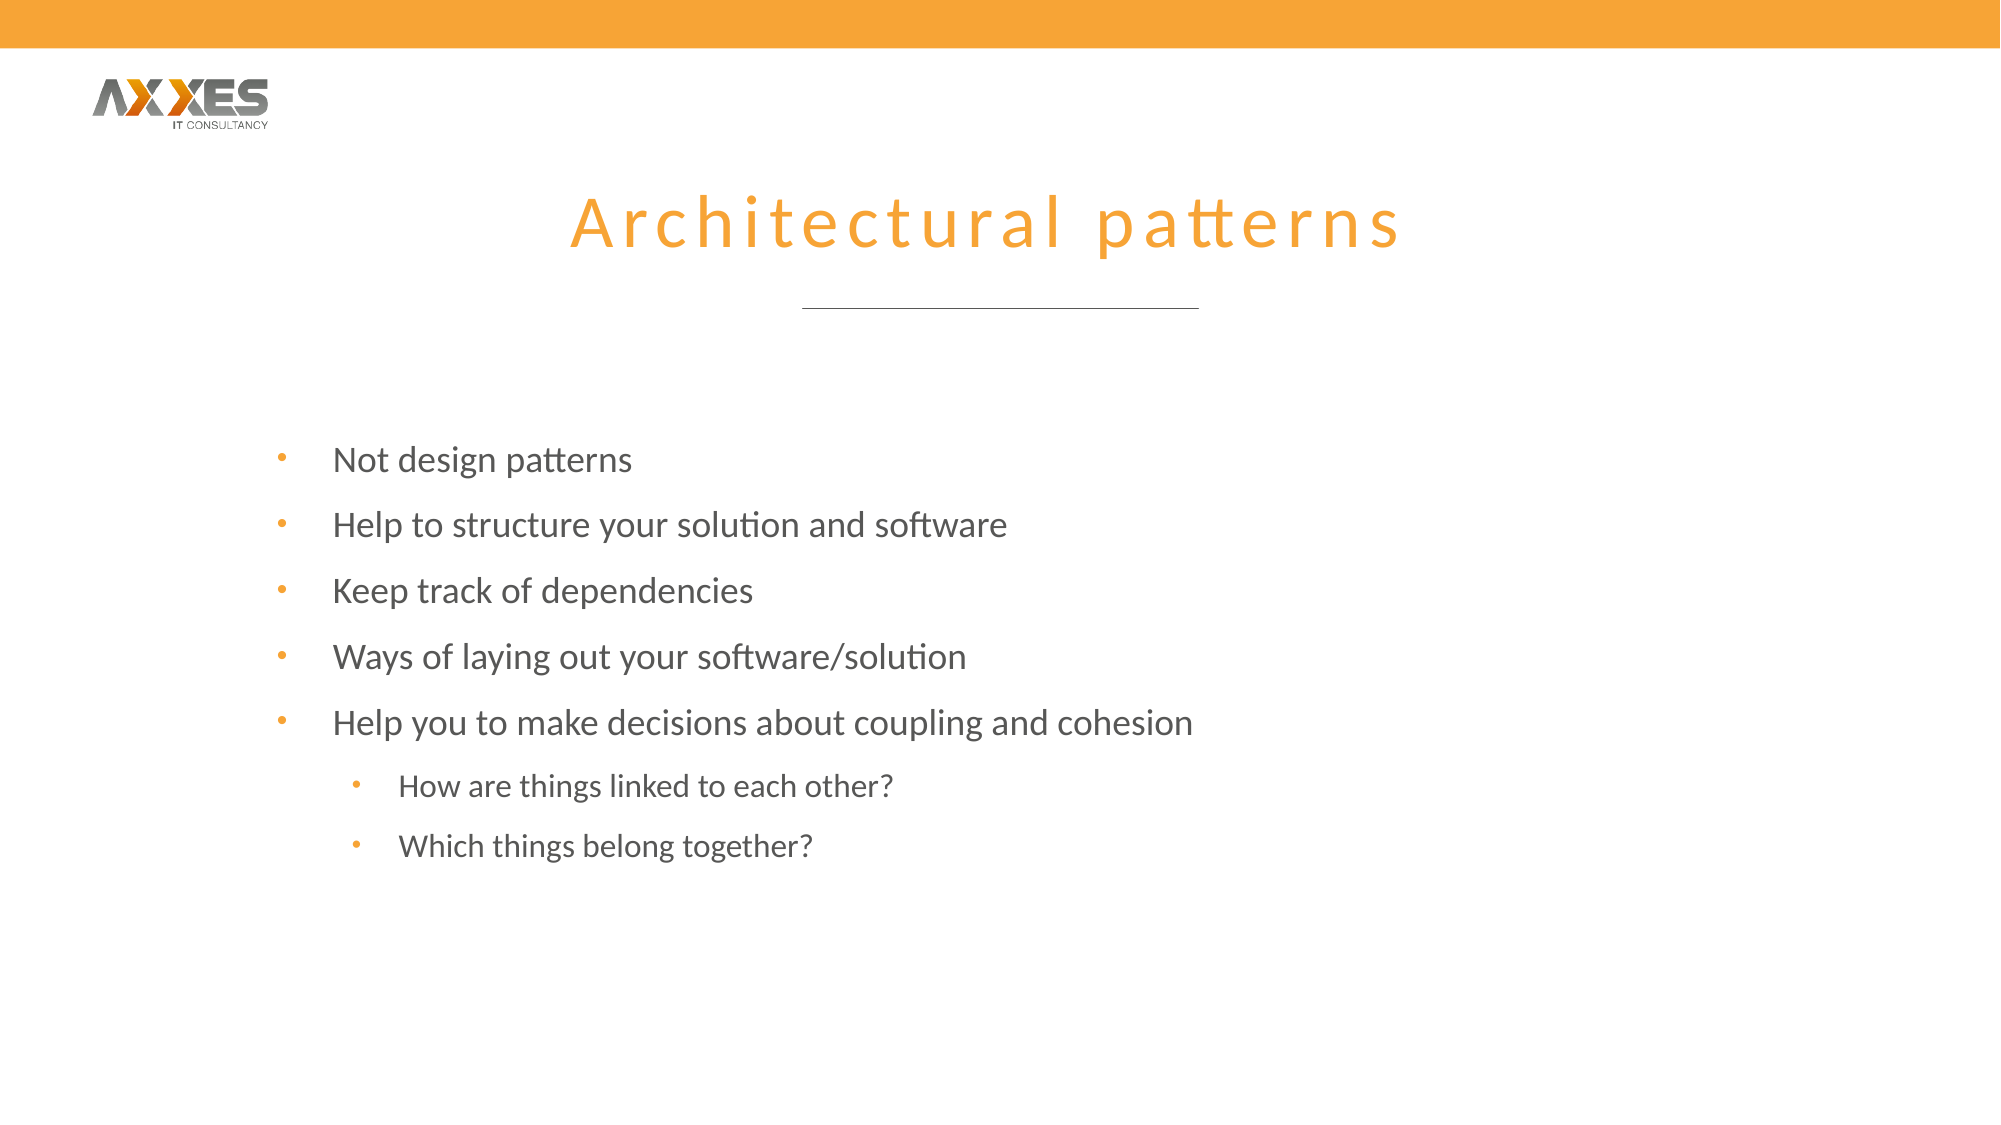

# Architectural patterns
Not design patterns​
Help to structure your solution and software​
Keep track of dependencies​
Ways of laying out your software/solution​
Help you to make decisions about coupling and cohesion
How are things linked to each other?
Which things belong together?